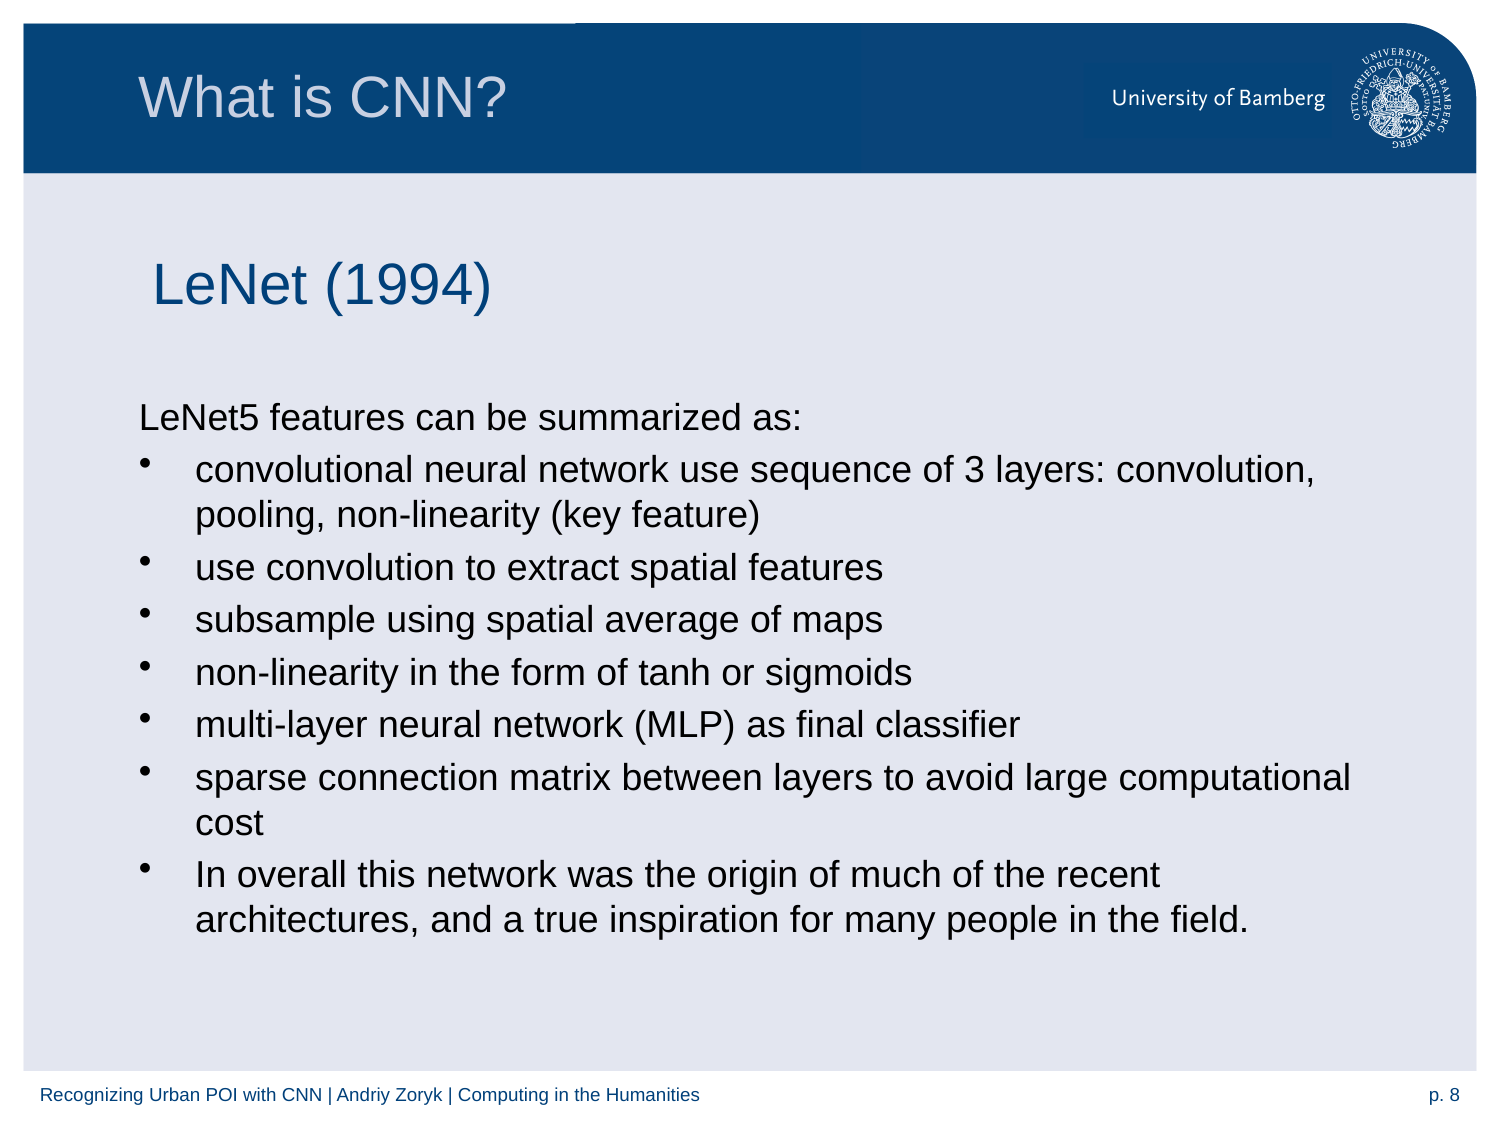

What is CNN?
# LeNet (1994)
LeNet5 features can be summarized as:
convolutional neural network use sequence of 3 layers: convolution, pooling, non-linearity (key feature)
use convolution to extract spatial features
subsample using spatial average of maps
non-linearity in the form of tanh or sigmoids
multi-layer neural network (MLP) as final classifier
sparse connection matrix between layers to avoid large computational cost
In overall this network was the origin of much of the recent architectures, and a true inspiration for many people in the field.